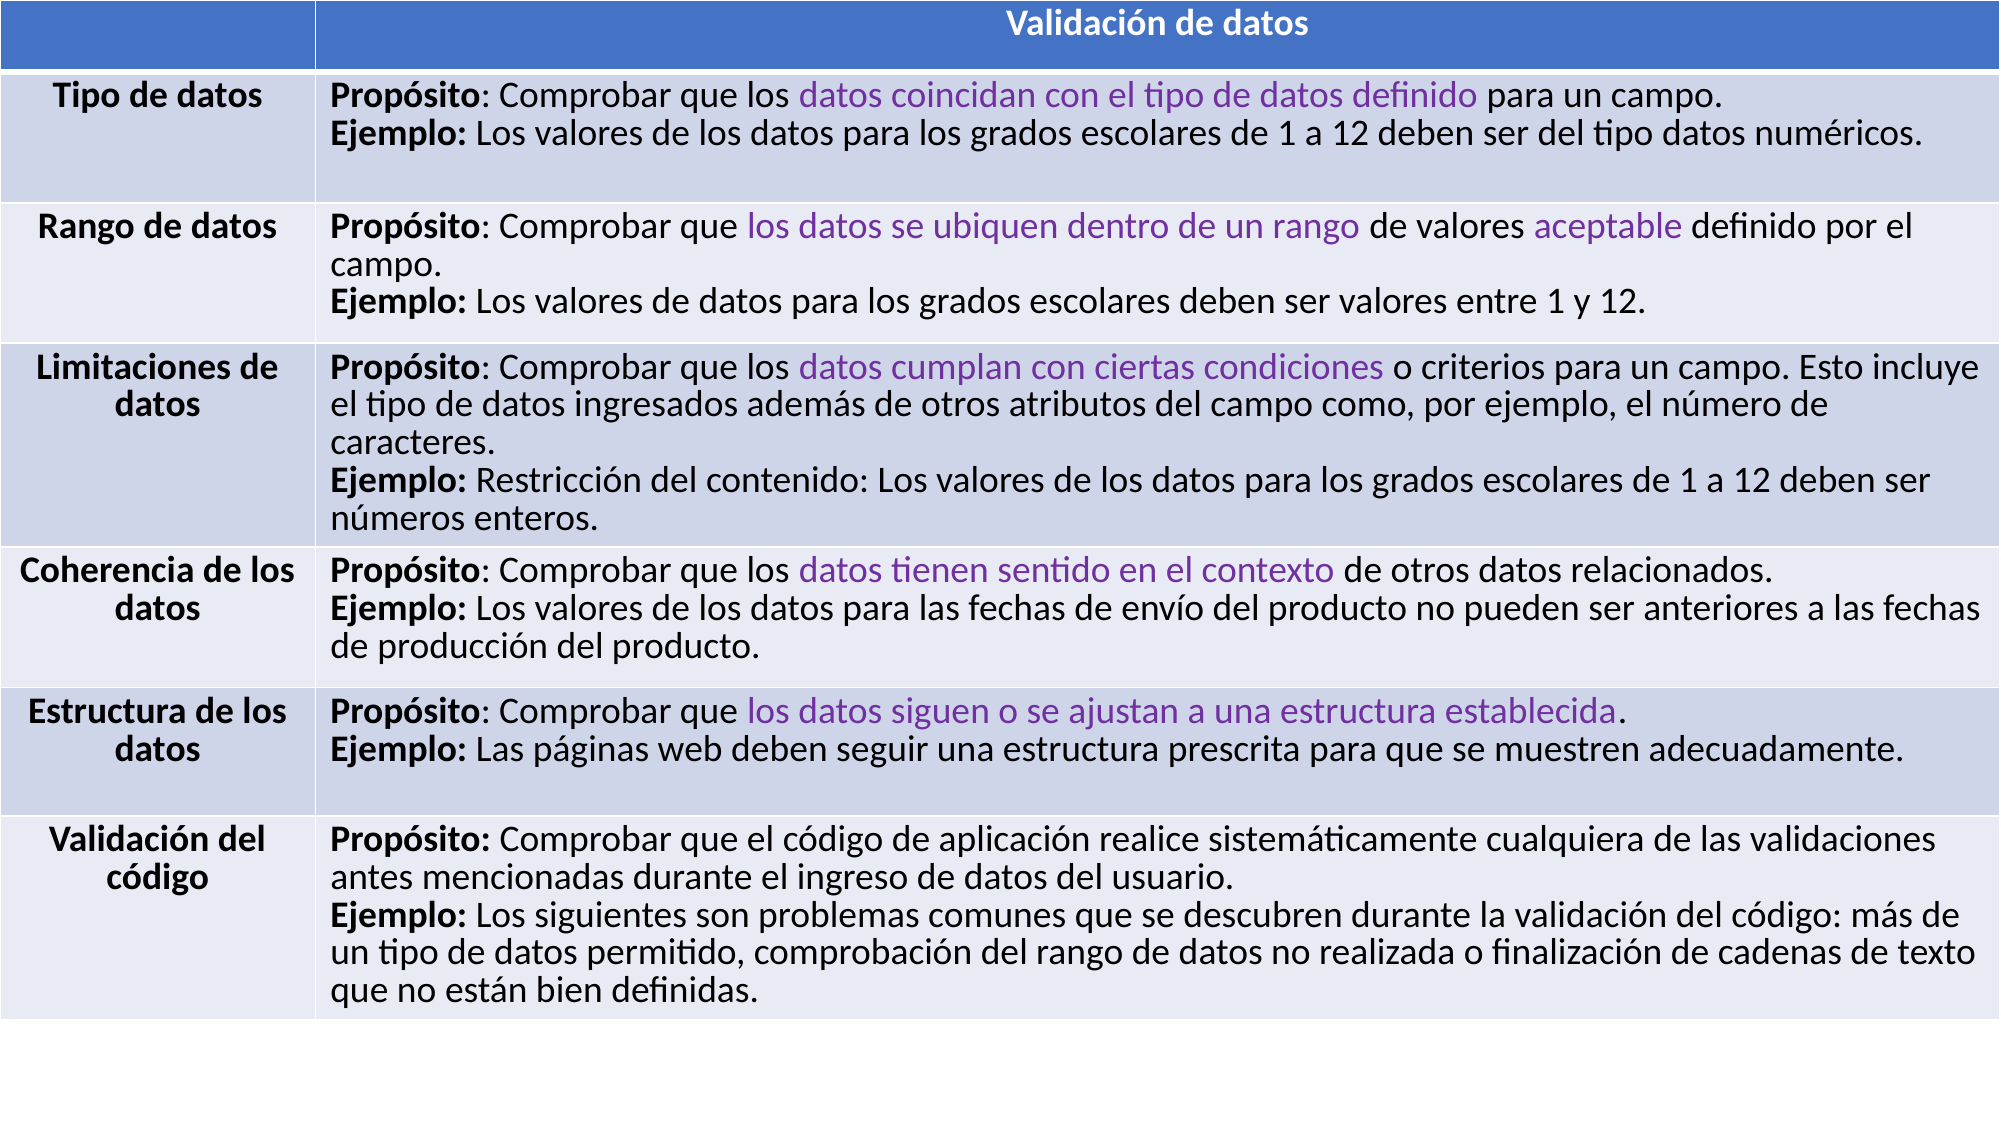

|  | Validación de datos |
| --- | --- |
| Tipo de datos | Propósito: Comprobar que los datos coincidan con el tipo de datos definido para un campo. Ejemplo: Los valores de los datos para los grados escolares de 1 a 12 deben ser del tipo datos numéricos. |
| Rango de datos | Propósito: Comprobar que los datos se ubiquen dentro de un rango de valores aceptable definido por el campo. Ejemplo: Los valores de datos para los grados escolares deben ser valores entre 1 y 12. |
| Limitaciones de datos | Propósito: Comprobar que los datos cumplan con ciertas condiciones o criterios para un campo. Esto incluye el tipo de datos ingresados además de otros atributos del campo como, por ejemplo, el número de caracteres. Ejemplo: Restricción del contenido: Los valores de los datos para los grados escolares de 1 a 12 deben ser números enteros. |
| Coherencia de los datos | Propósito: Comprobar que los datos tienen sentido en el contexto de otros datos relacionados. Ejemplo: Los valores de los datos para las fechas de envío del producto no pueden ser anteriores a las fechas de producción del producto. |
| Estructura de los datos | Propósito: Comprobar que los datos siguen o se ajustan a una estructura establecida. Ejemplo: Las páginas web deben seguir una estructura prescrita para que se muestren adecuadamente. |
| Validación del código | Propósito: Comprobar que el código de aplicación realice sistemáticamente cualquiera de las validaciones antes mencionadas durante el ingreso de datos del usuario. Ejemplo: Los siguientes son problemas comunes que se descubren durante la validación del código: más de un tipo de datos permitido, comprobación del rango de datos no realizada o finalización de cadenas de texto que no están bien definidas. |